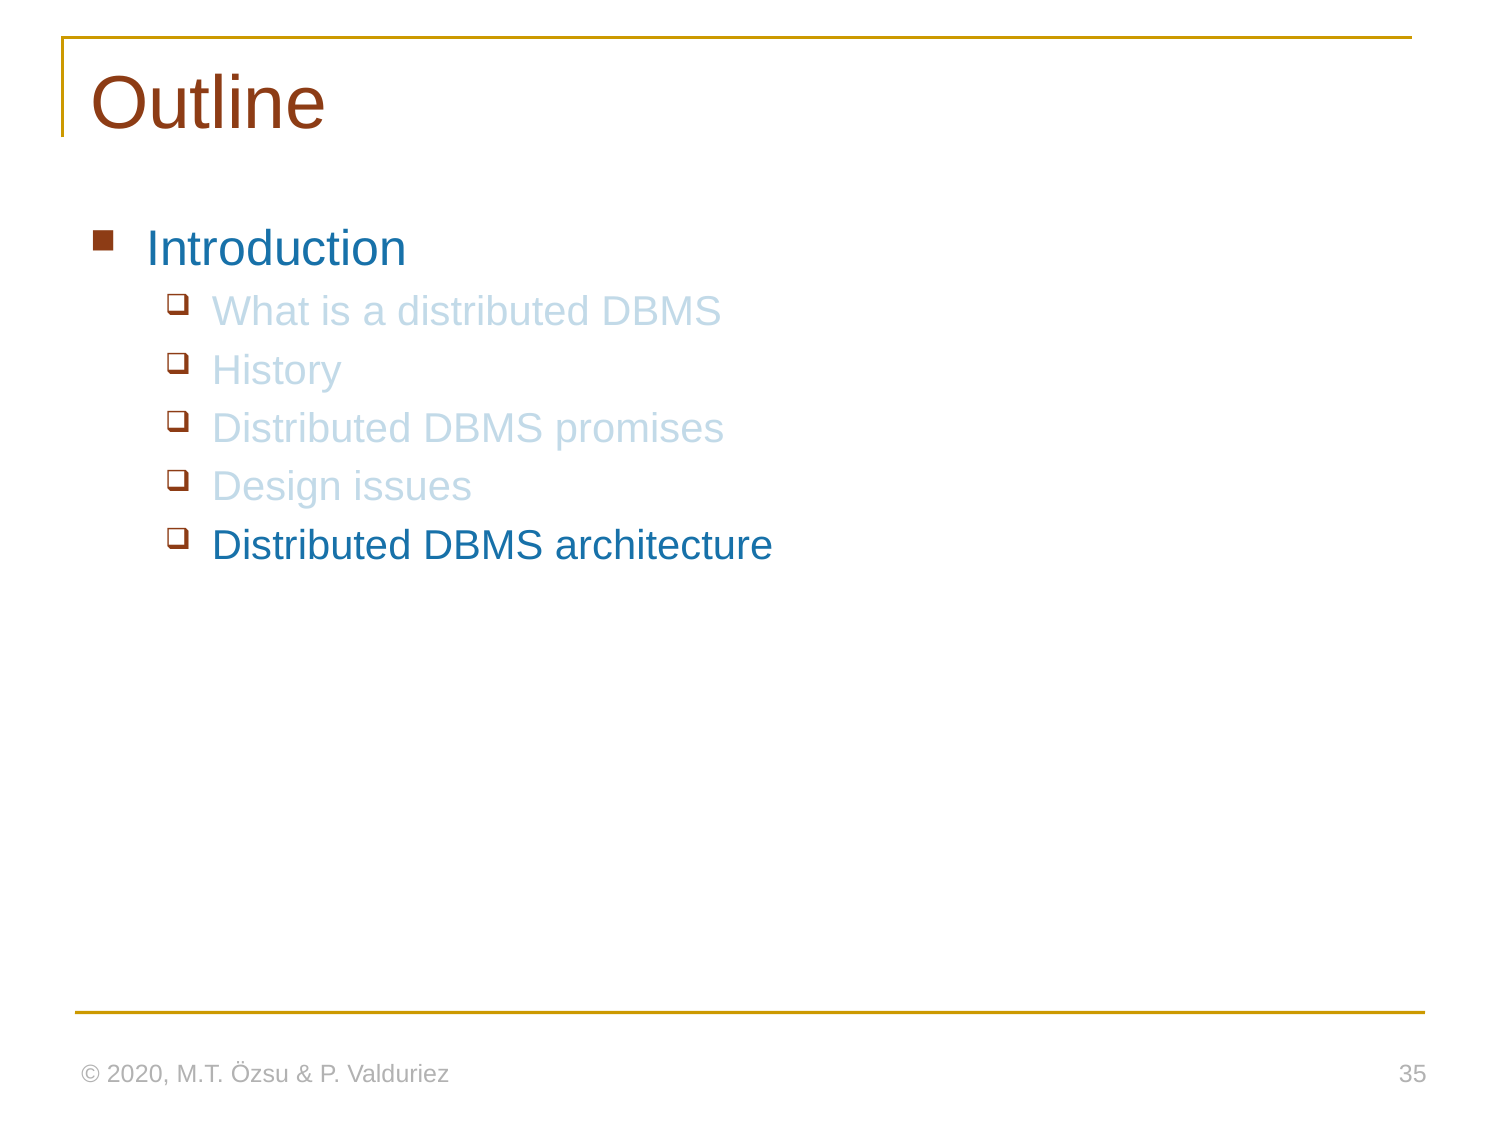

# Outline
Introduction
What is a distributed DBMS
History
Distributed DBMS promises
Design issues
Distributed DBMS architecture
© 2020, M.T. Özsu & P. Valduriez
35